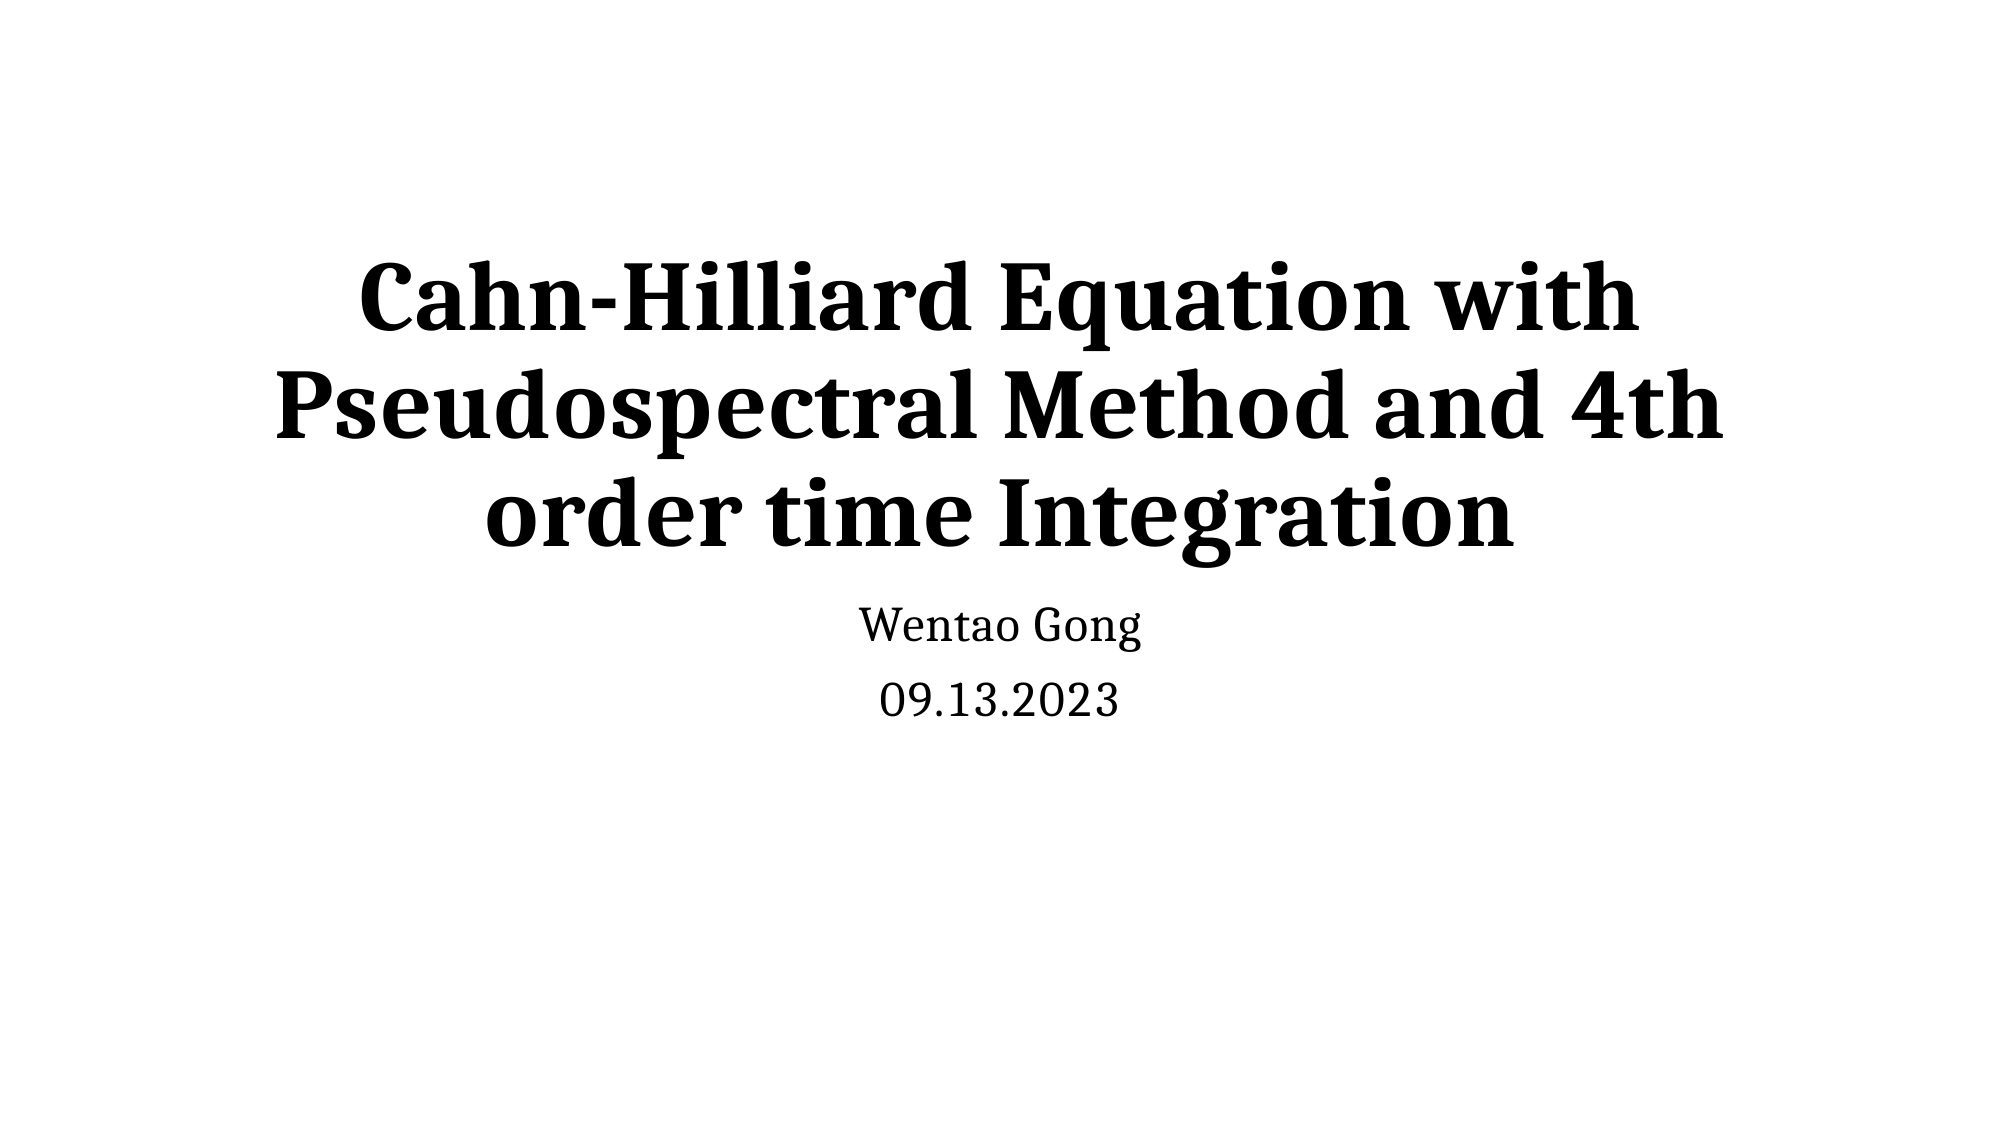

# Cahn-Hilliard Equation with Pseudospectral Method and 4th order time Integration
Wentao Gong
09.13.2023